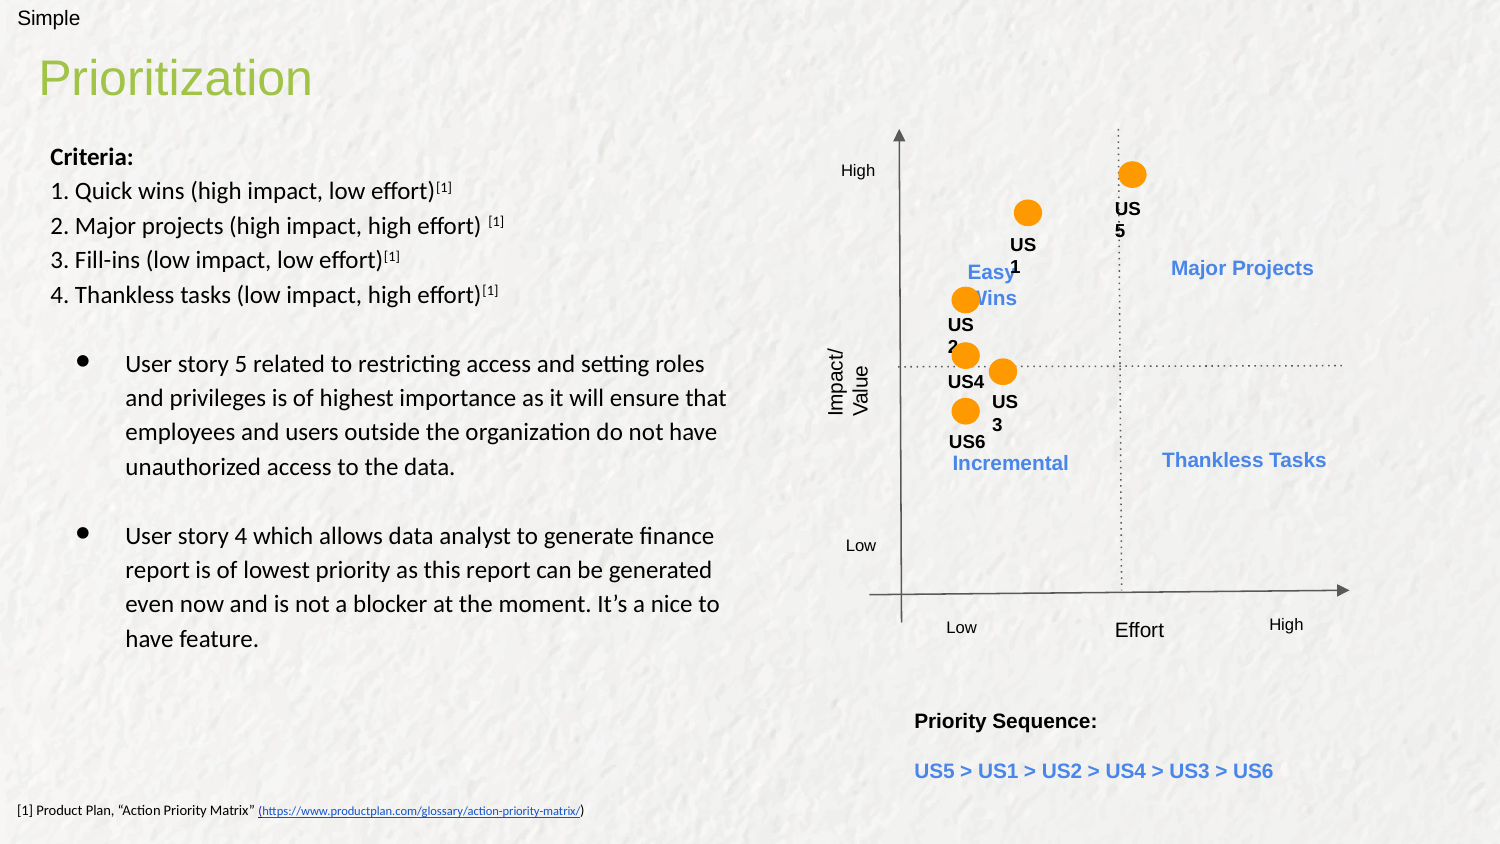

Simple
# Prioritization

Criteria:
1. Quick wins (high impact, low effort)[1]
2. Major projects (high impact, high effort) [1]
3. Fill-ins (low impact, low effort)[1]
4. Thankless tasks (low impact, high effort)[1]

User story 5 related to restricting access and setting roles and privileges is of highest importance as it will ensure that employees and users outside the organization do not have unauthorized access to the data.

User story 4 which allows data analyst to generate finance report is of lowest priority as this report can be generated even now and is not a blocker at the moment. It’s a nice to have feature.
High

US5

US1
Major Projects
Easy Wins

US2
Impact/ Value

US4

US3

US6
Thankless Tasks
Incremental
Low
Effort
High
Low
Priority Sequence:

US5 > US1 > US2 > US4 > US3 > US6
[1] Product Plan, “Action Priority Matrix” (https://www.productplan.com/glossary/action-priority-matrix/)